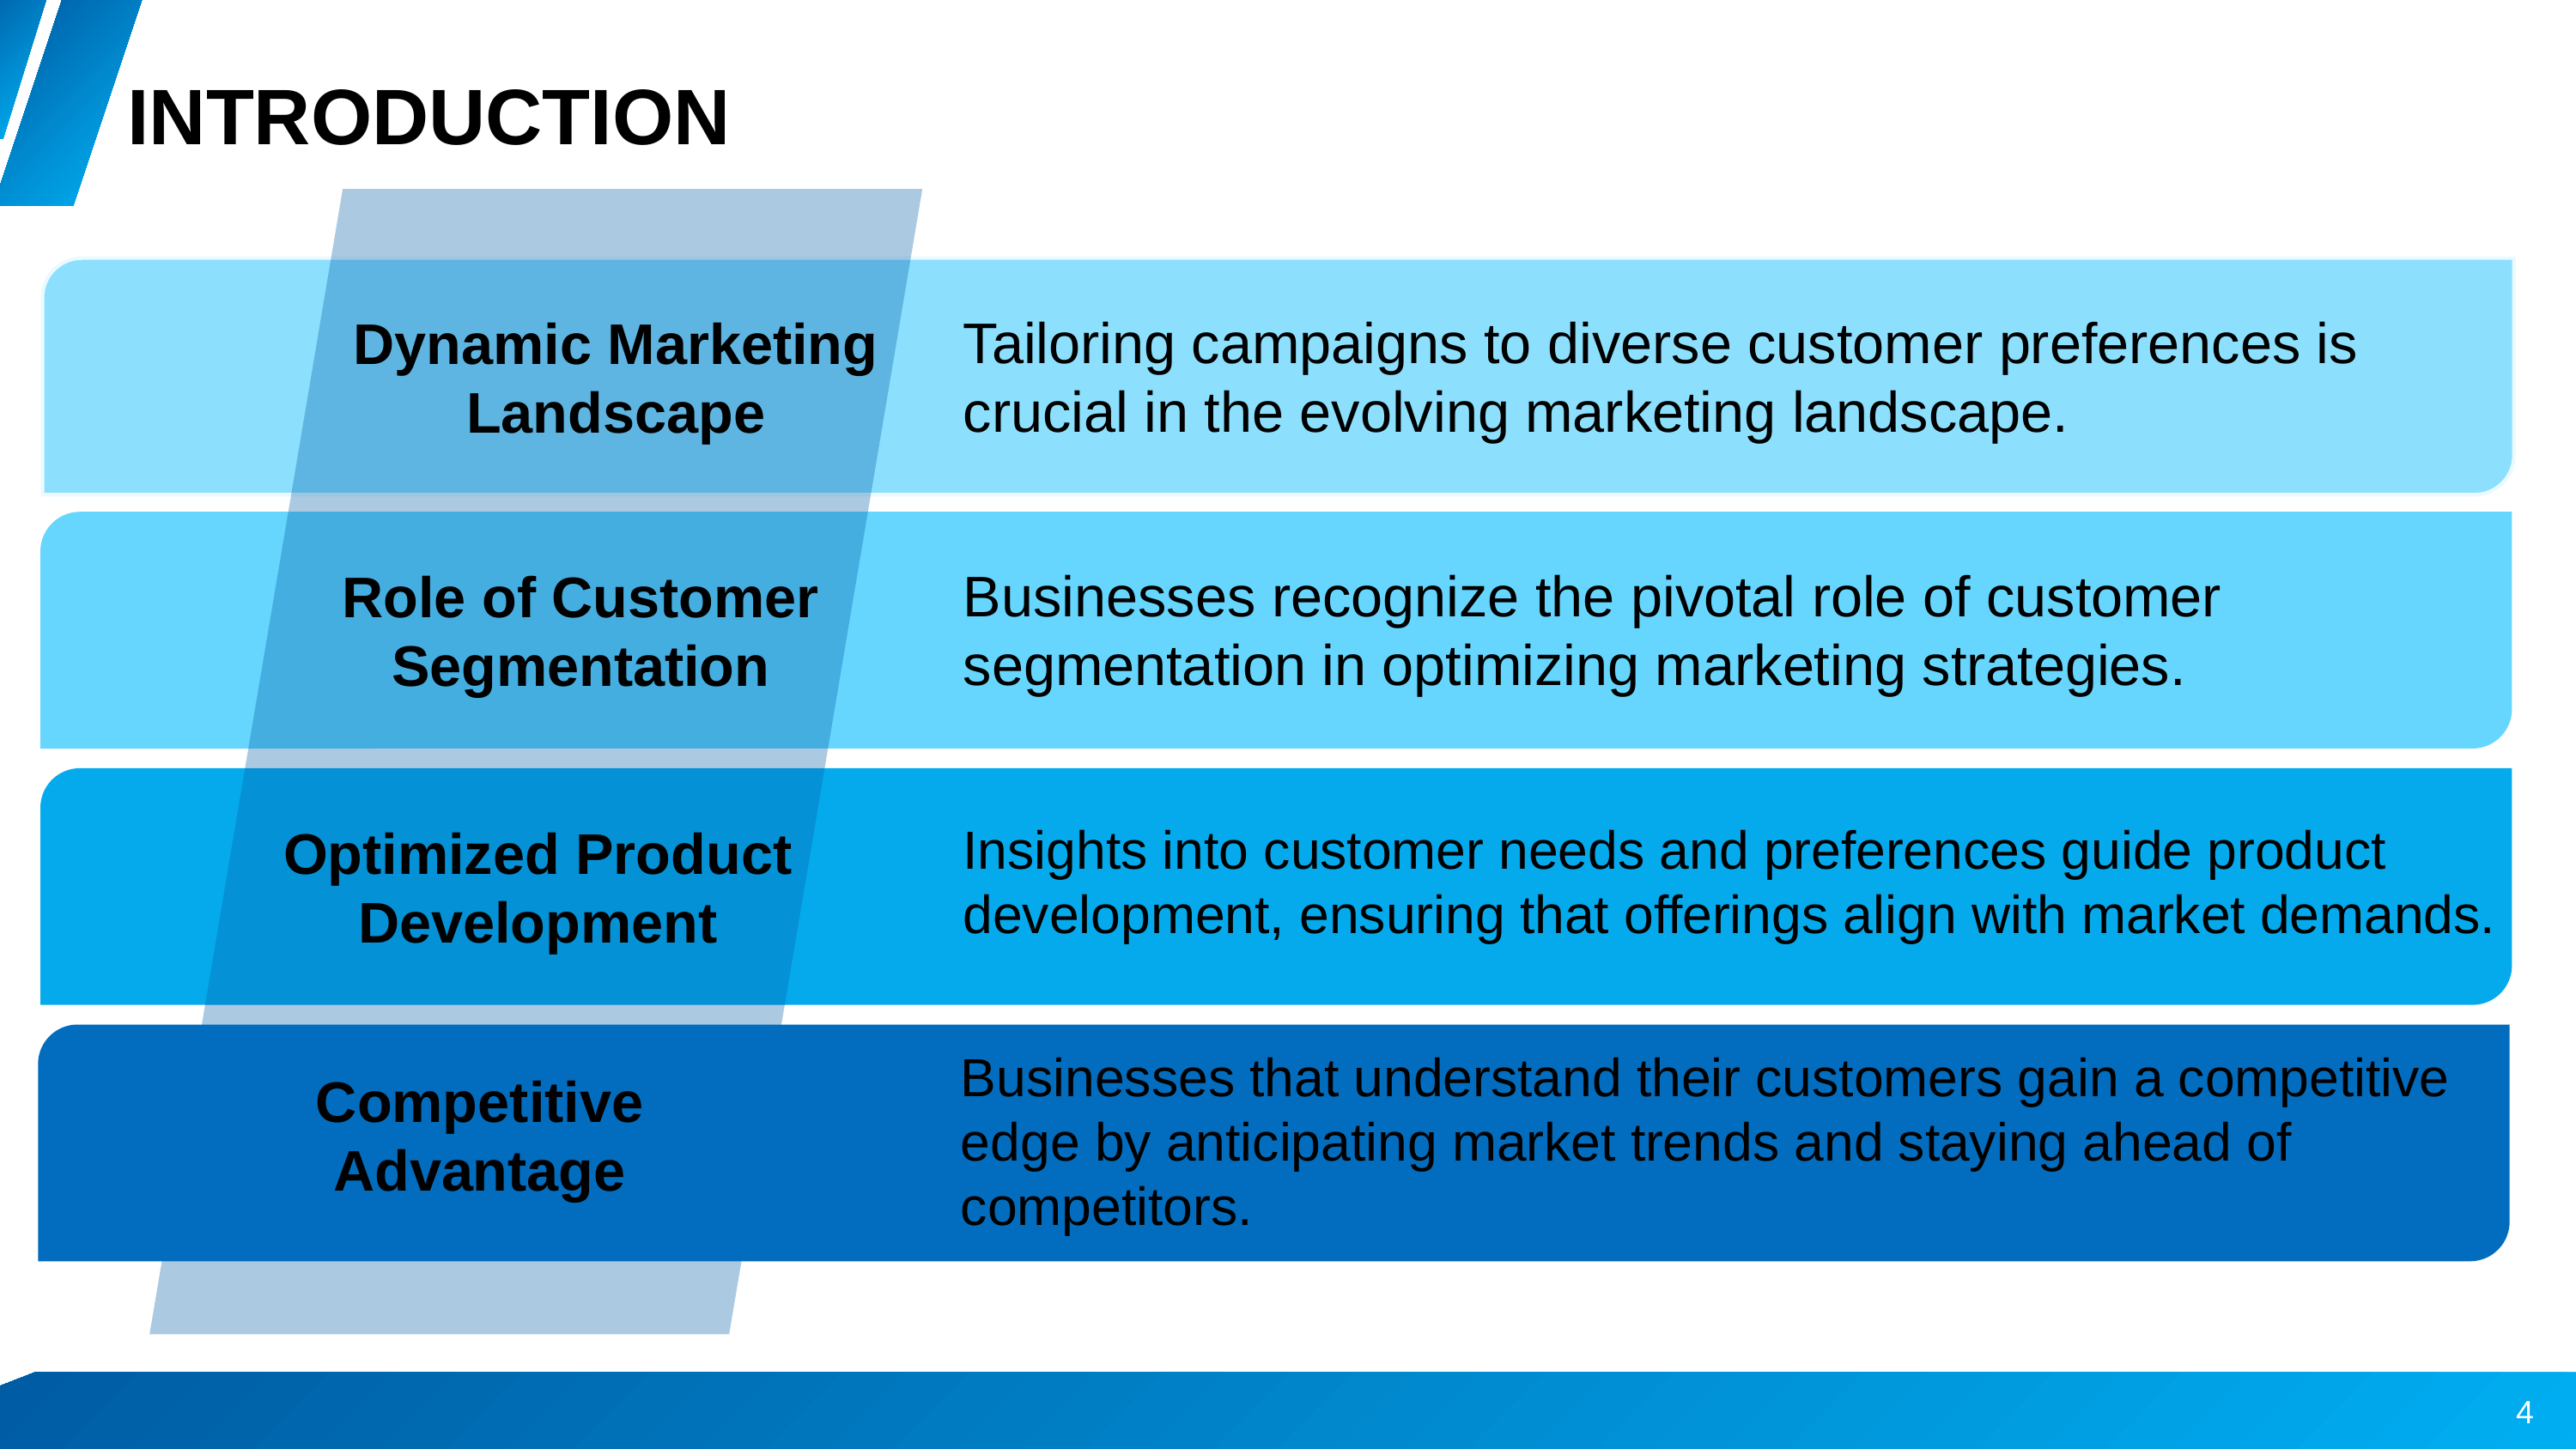

INTRODUCTION

Dynamic Marketing Landscape
Role of Customer Segmentation
Optimized Product Development

Tailoring campaigns to diverse customer preferences is crucial in the evolving marketing landscape.
Businesses recognize the pivotal role of customer segmentation in optimizing marketing strategies.
Insights into customer needs and preferences guide product development, ensuring that offerings align with market demands.

Businesses that understand their customers gain a competitive edge by anticipating market trends and staying ahead of competitors.

Competitive Advantage

4